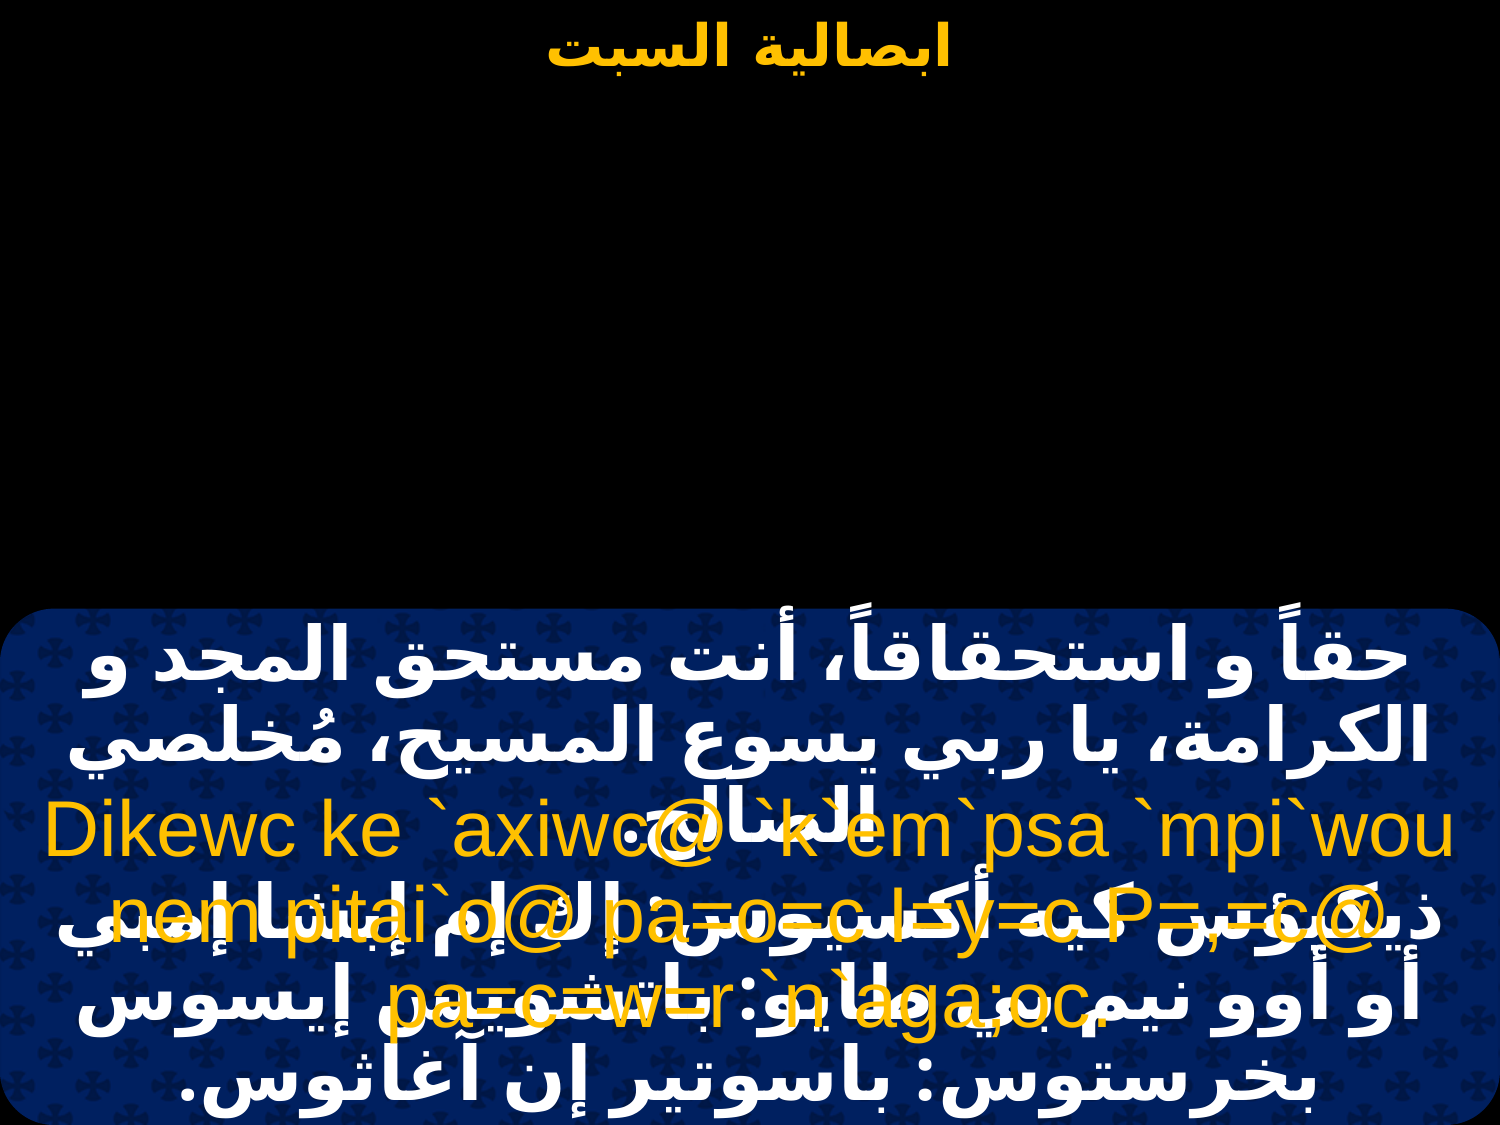

#
حقاً و استحقاقاً، أنت مستحق المجد و الكرامة، يا ربي يسوع المسيح، مُخلصي الصالح.
Dikewc ke `axiwc@ `k`em`psa `mpi`wou nem pitai`o@ pa=o=c I=y=c P=,=c@ pa=c=w=r `n`aga;oc.
ذيكيؤس كيه أكسيوس: إك إم إبشا إمبي أو أوو نيم بي طايو: باتشويس إيسوس بخرستوس: باسوتير إن آغاثوس.